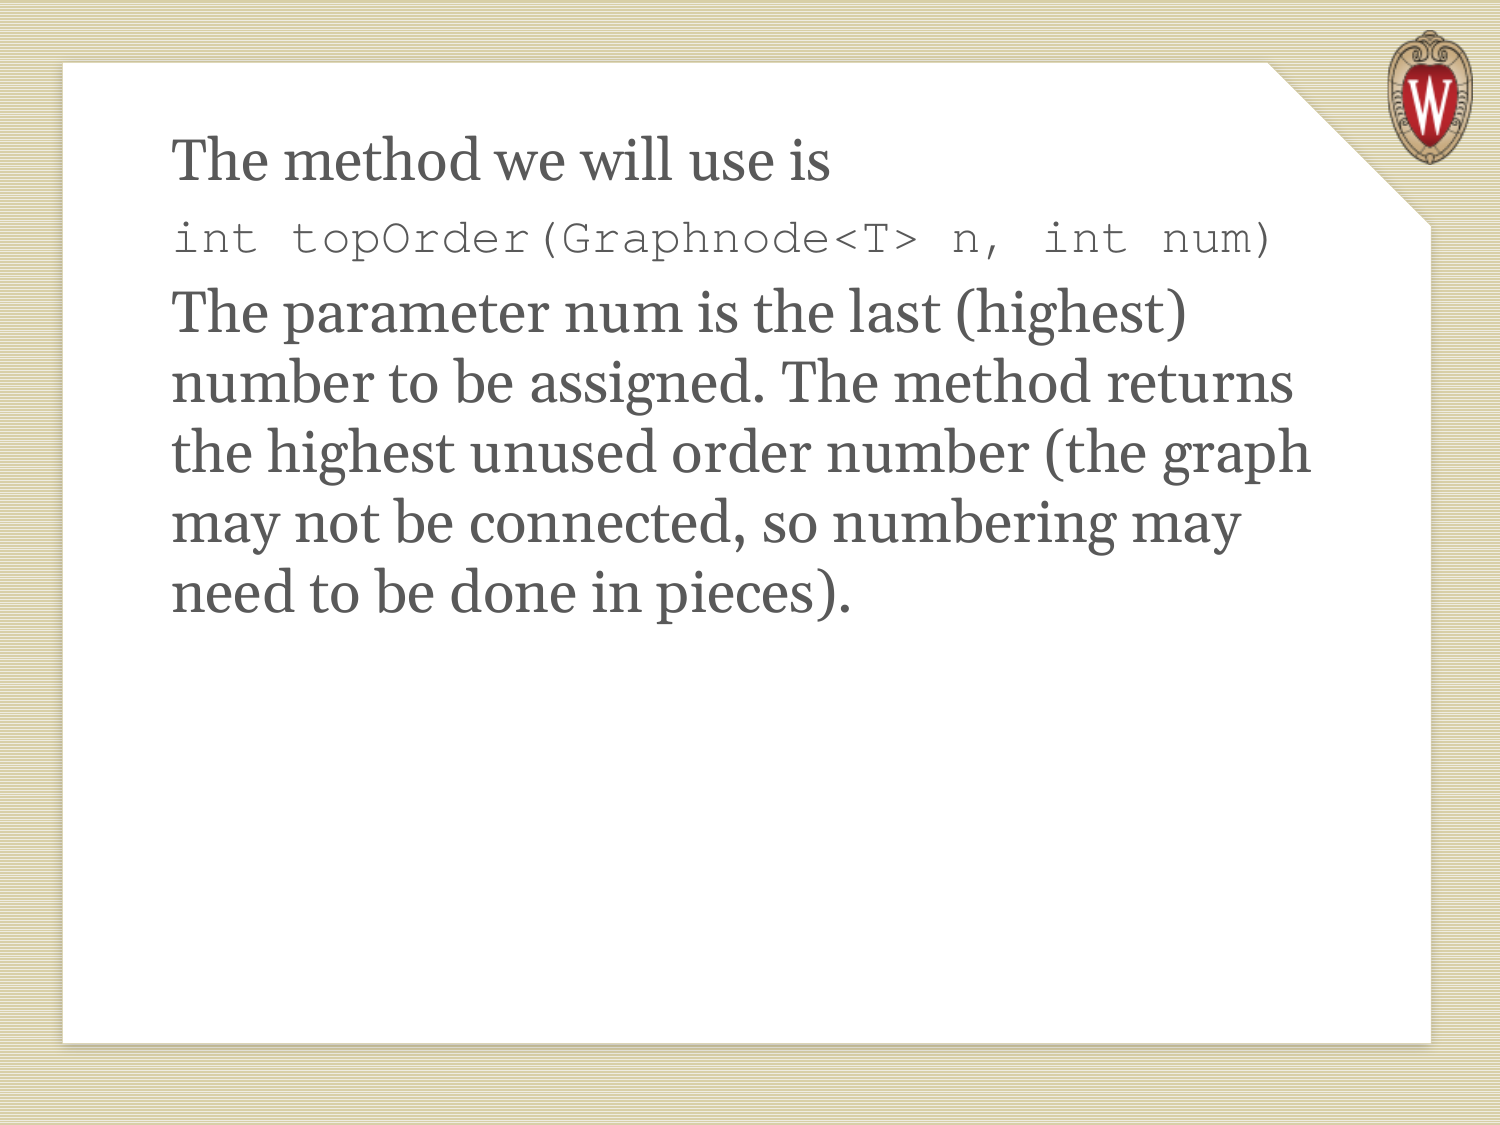

The method we will use is
int topOrder(Graphnode<T> n, int num)
The parameter num is the last (highest) number to be assigned. The method returns the highest unused order number (the graph may not be connected, so numbering may need to be done in pieces).